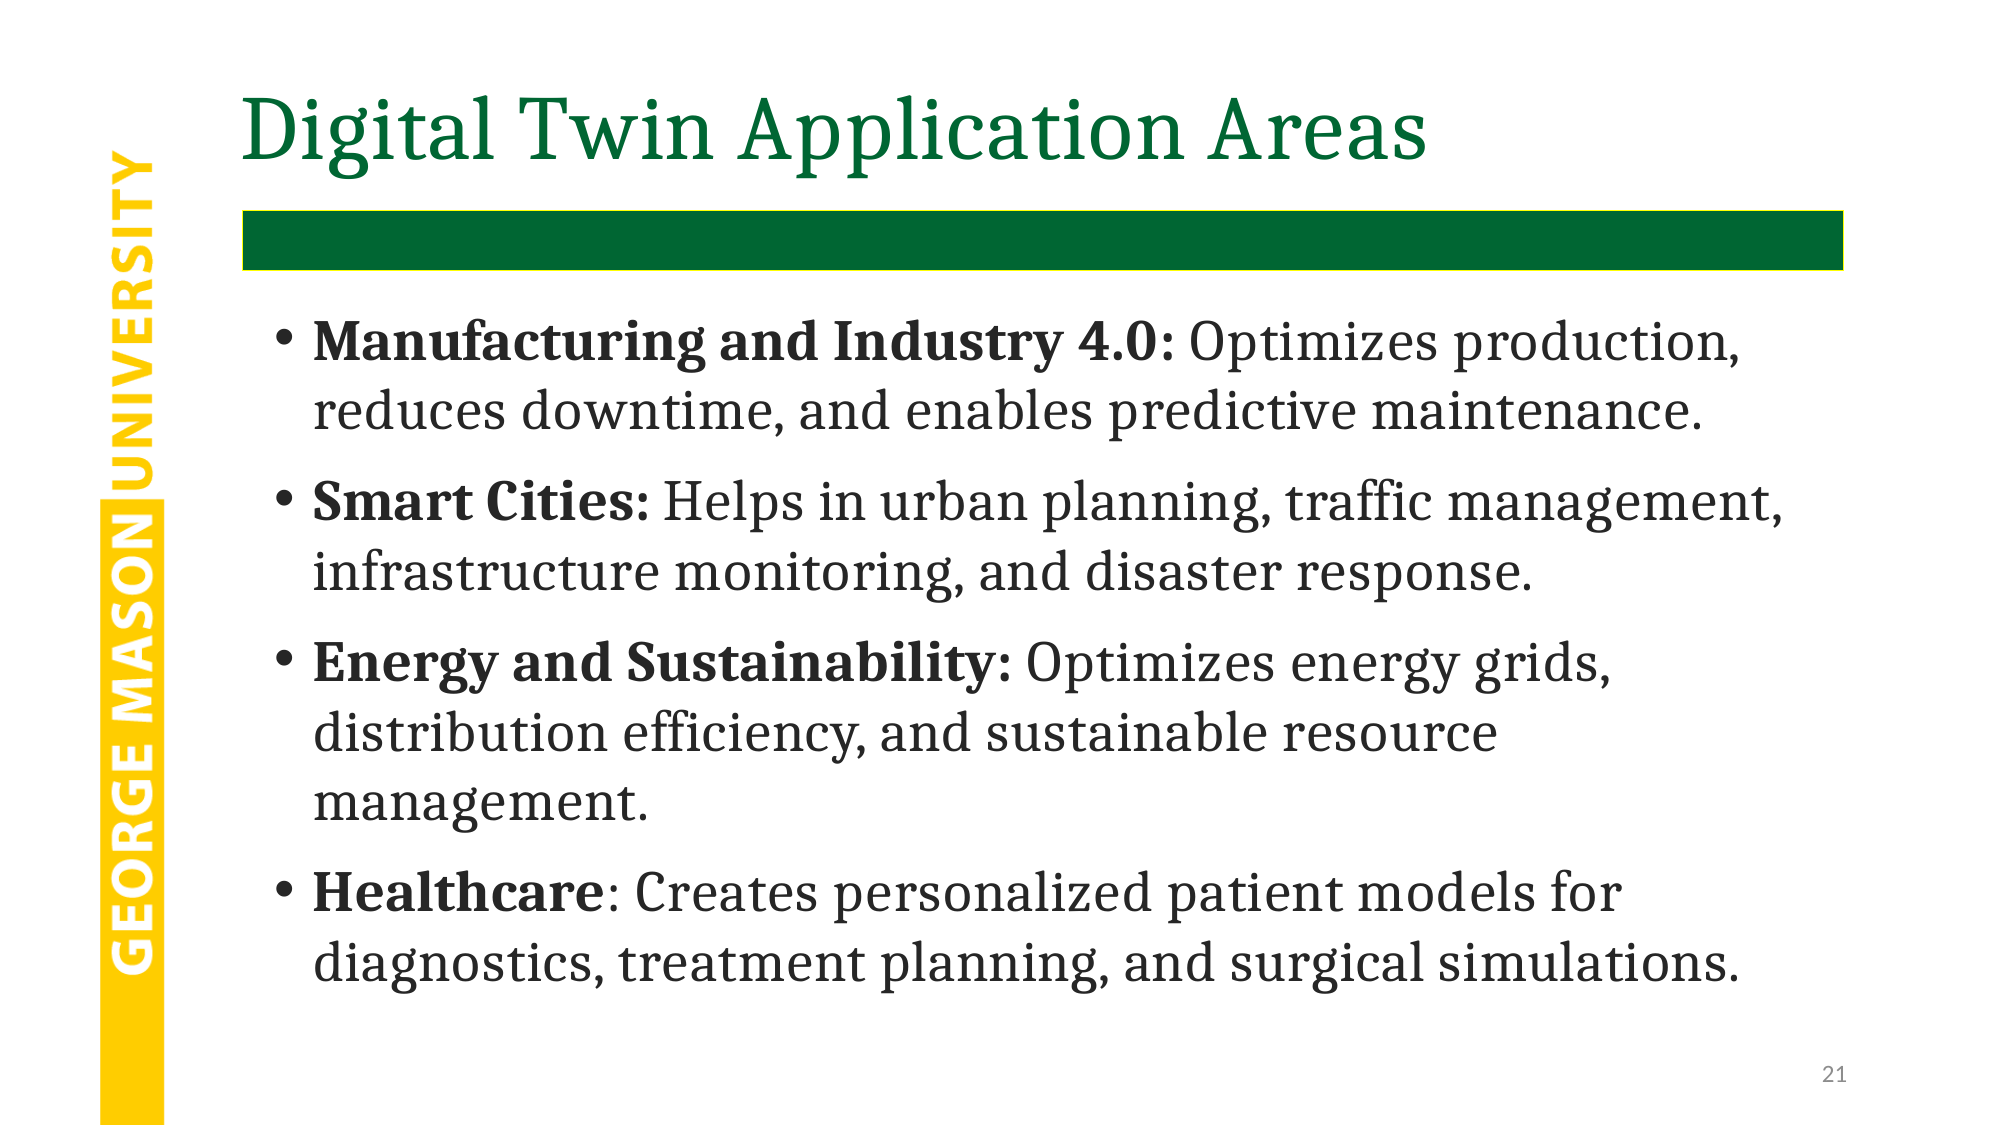

# Digital Twin Application Areas
Manufacturing and Industry 4.0: Optimizes production, reduces downtime, and enables predictive maintenance.
Smart Cities: Helps in urban planning, traffic management, infrastructure monitoring, and disaster response.
Energy and Sustainability: Optimizes energy grids, distribution efficiency, and sustainable resource management.
Healthcare: Creates personalized patient models for diagnostics, treatment planning, and surgical simulations.
21